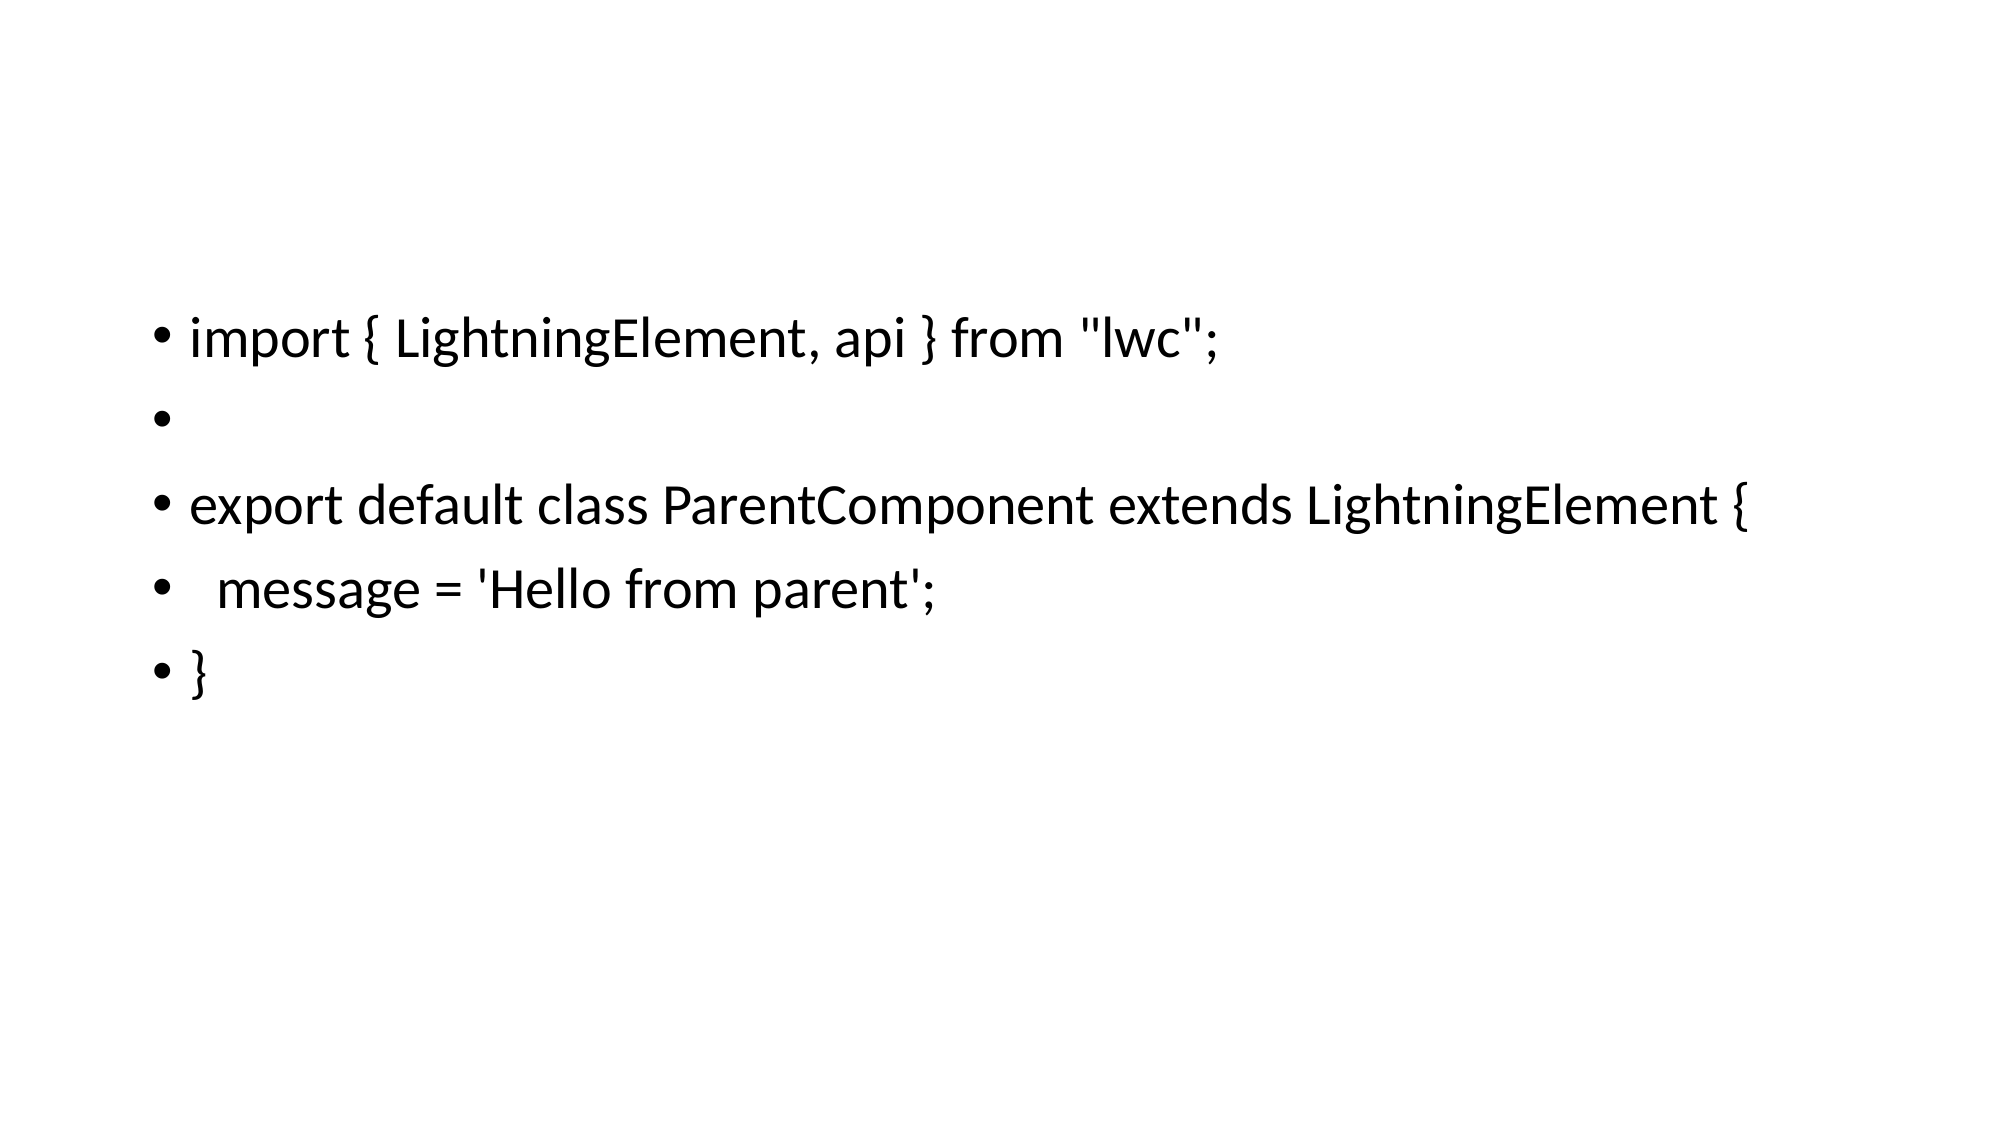

#
import { LightningElement, api } from "lwc";

export default class ParentComponent extends LightningElement {
  message = 'Hello from parent';
}